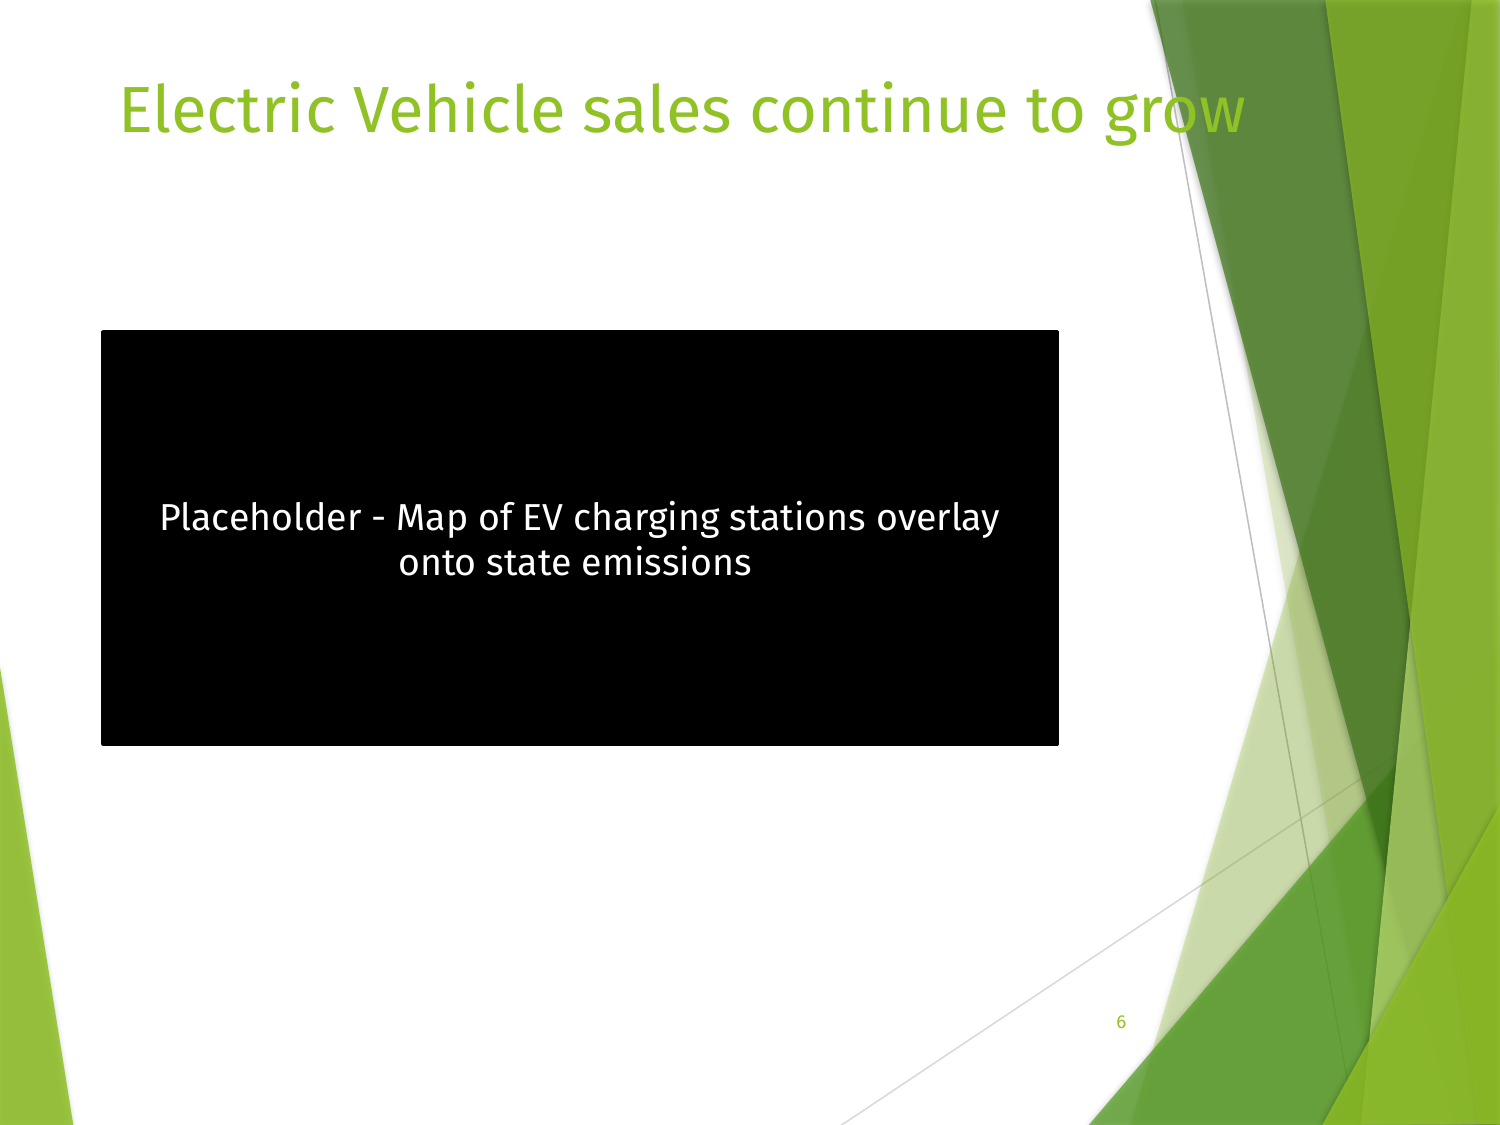

# Electric Vehicle sales continue to grow
Placeholder - Map of EV charging stations overlay onto state emissions
6